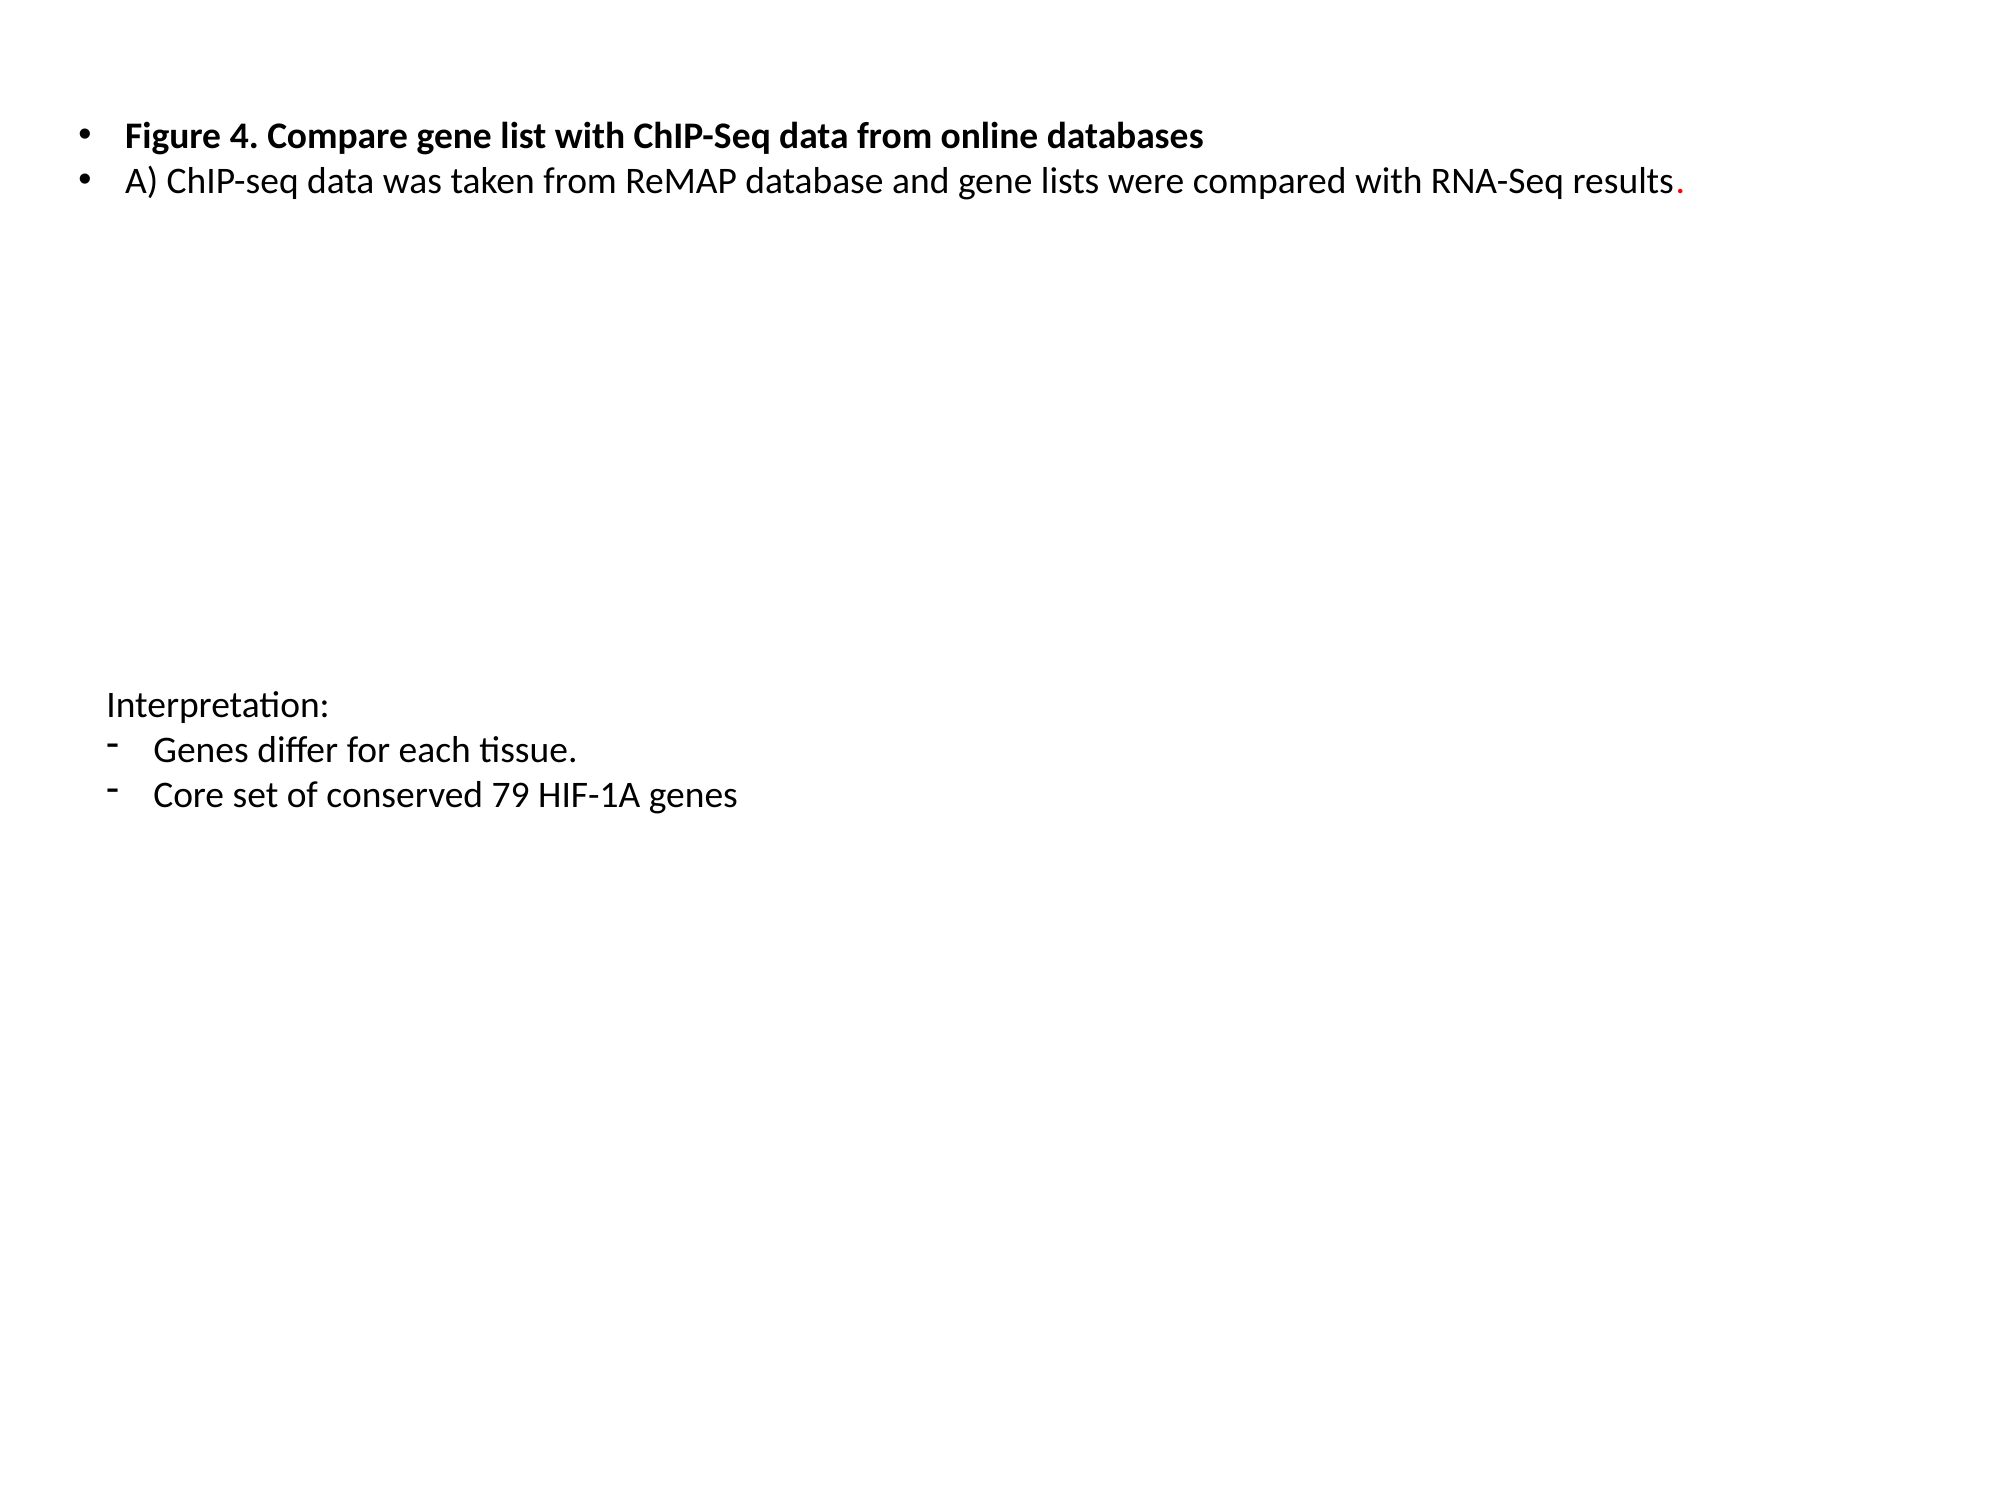

Figure 4. Compare gene list with ChIP-Seq data from online databases
A) ChIP-seq data was taken from ReMAP database and gene lists were compared with RNA-Seq results.
Interpretation:
Genes differ for each tissue.
Core set of conserved 79 HIF-1A genes